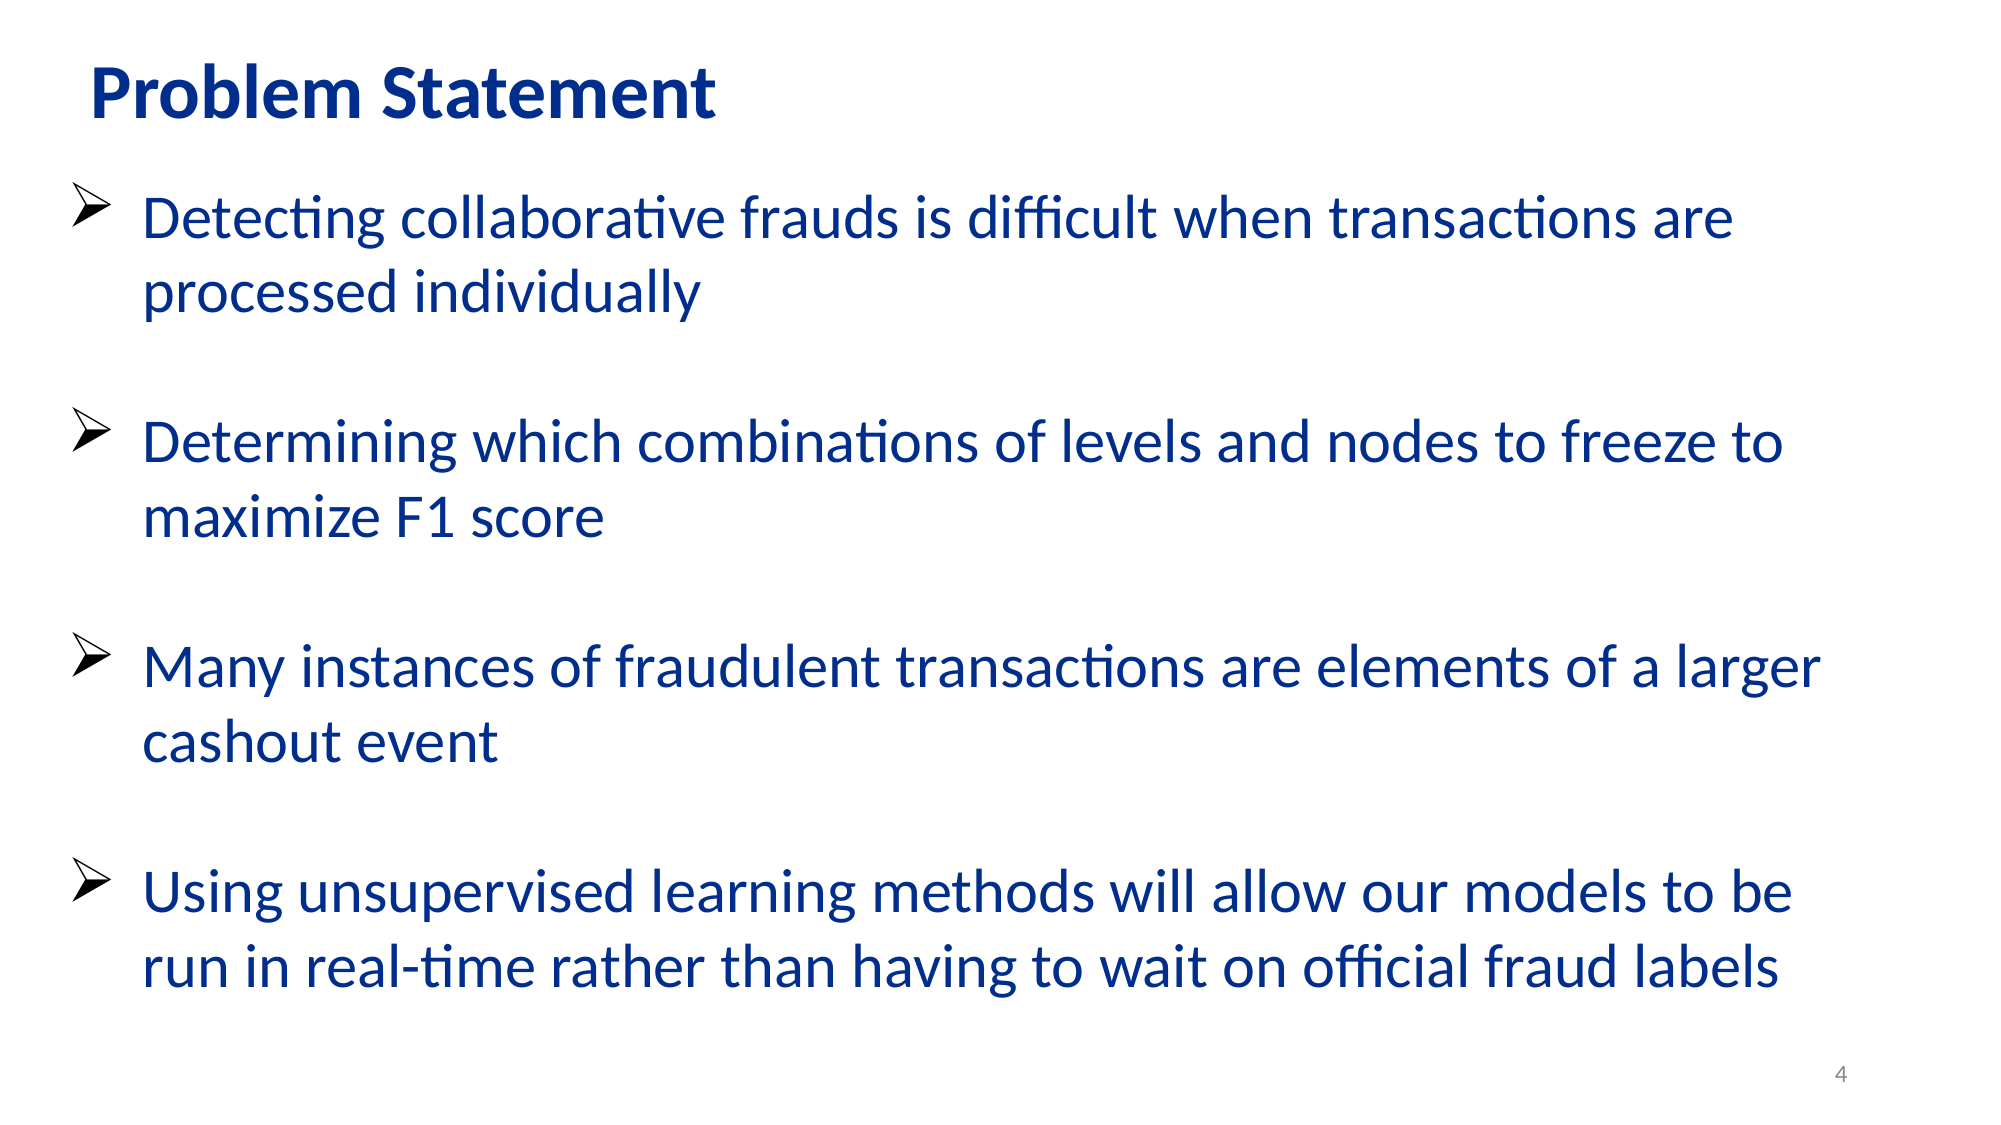

Problem Statement
Detecting collaborative frauds is difficult when transactions are processed individually

Determining which combinations of levels and nodes to freeze to maximize F1 score

Many instances of fraudulent transactions are elements of a larger cashout event

Using unsupervised learning methods will allow our models to be run in real-time rather than having to wait on official fraud labels

4